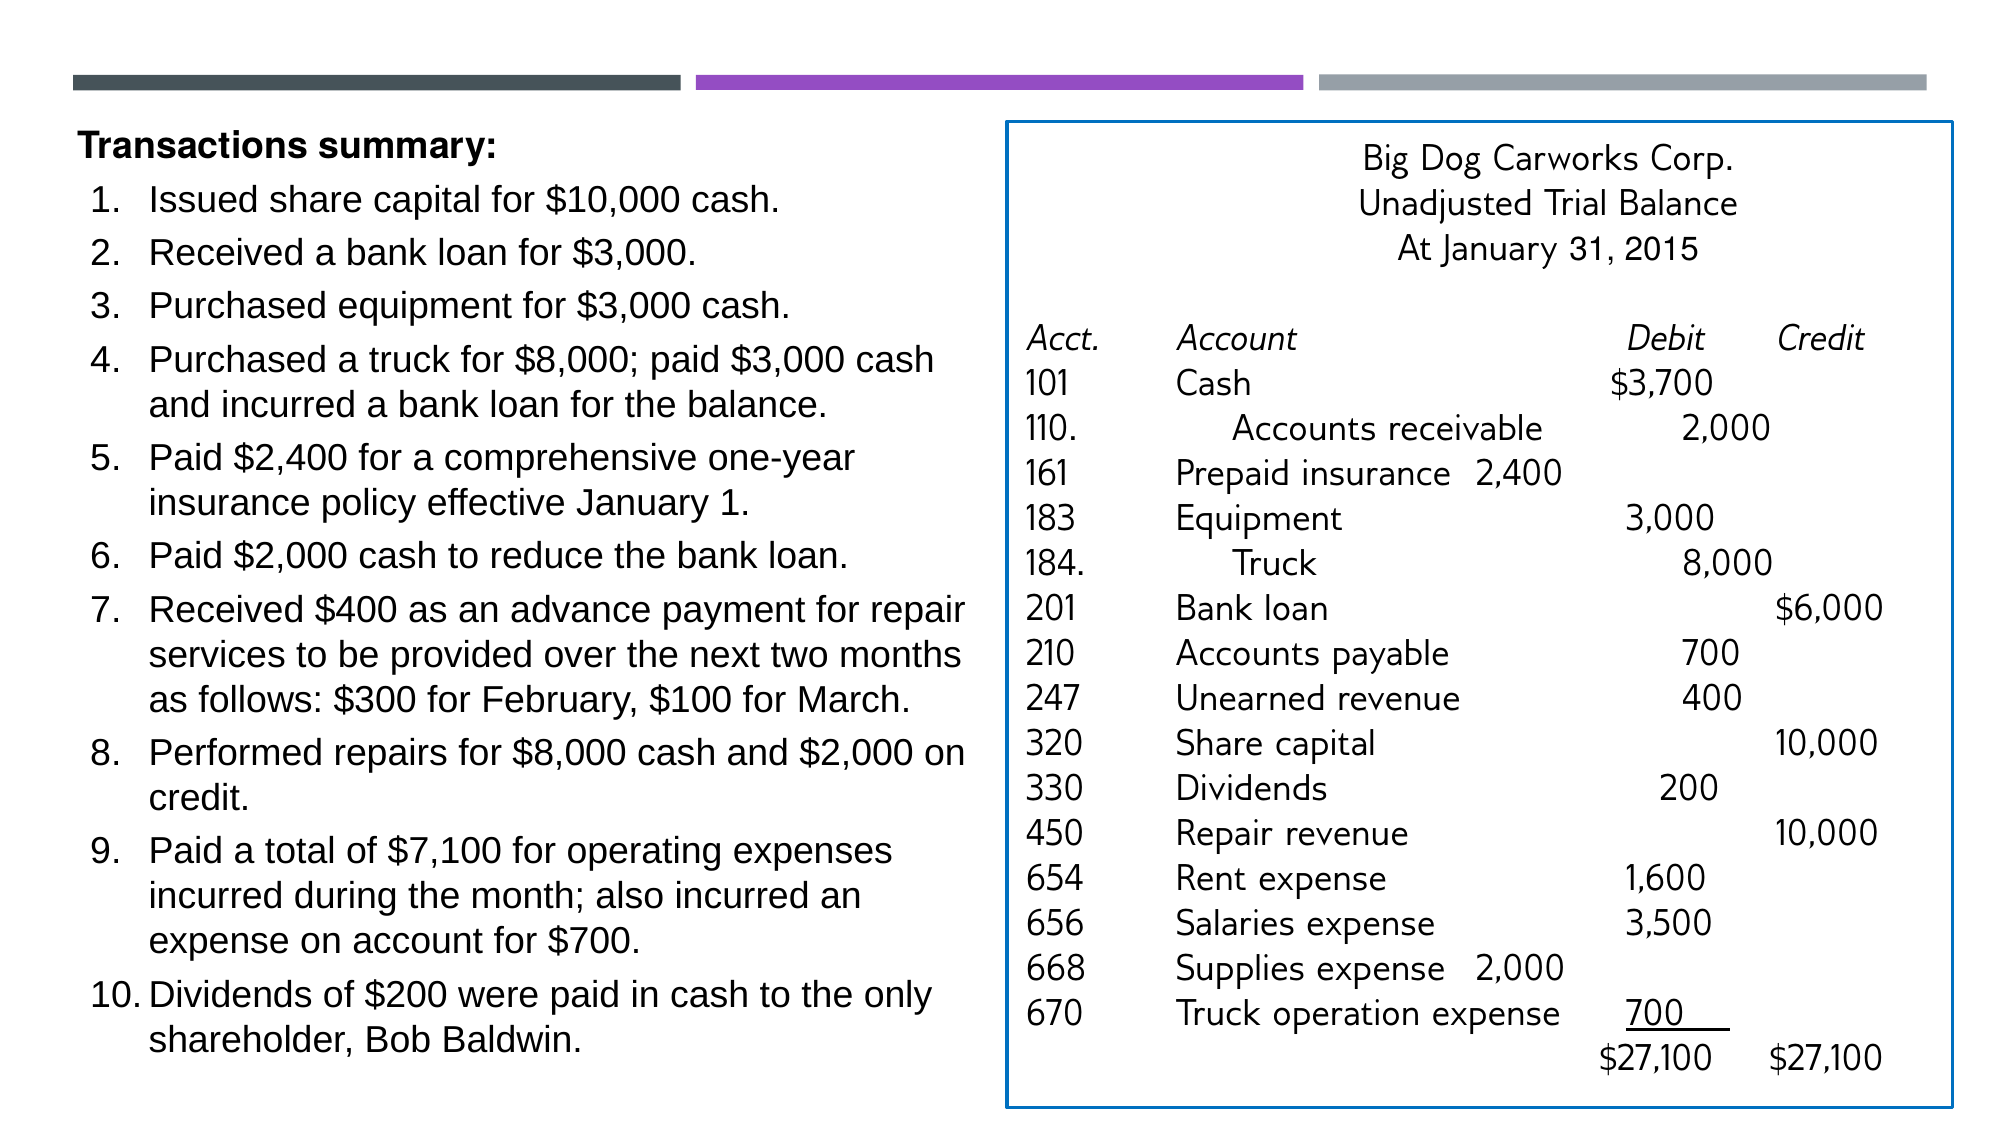

Transactions summary:
Issued share capital for $10,000 cash.
Received a bank loan for $3,000.
Purchased equipment for $3,000 cash.
Purchased a truck for $8,000; paid $3,000 cash and incurred a bank loan for the balance.
Paid $2,400 for a comprehensive one-year insurance policy effective January 1.
Paid $2,000 cash to reduce the bank loan.
Received $400 as an advance payment for repair services to be provided over the next two months as follows: $300 for February, $100 for March.
Performed repairs for $8,000 cash and $2,000 on credit.
Paid a total of $7,100 for operating expenses incurred during the month; also incurred an expense on account for $700.
Dividends of $200 were paid in cash to the only shareholder, Bob Baldwin.

Big Dog Carworks Corp.
Unadjusted Trial Balance
At January 31, 2015

Acct.	Account			Debit 	Credit
101 	Cash 		            $3,700
 	Accounts receivable 	2,000
161 	Prepaid insurance 	2,400
183 	Equipment 		3,000
 	Truck 			8,000
201 	Bank loan 			$6,000
210 	Accounts payable 		     700
247 	Unearned revenue 		     400
320 	Share capital 			10,000
330 	Dividends 		   200
450 	Repair revenue 			10,000
654 	Rent expense 		1,600
656 	Salaries expense 		3,500
668 	Supplies expense 	2,000
670 	Truck operation expense 	700
			           $27,100     $27,100